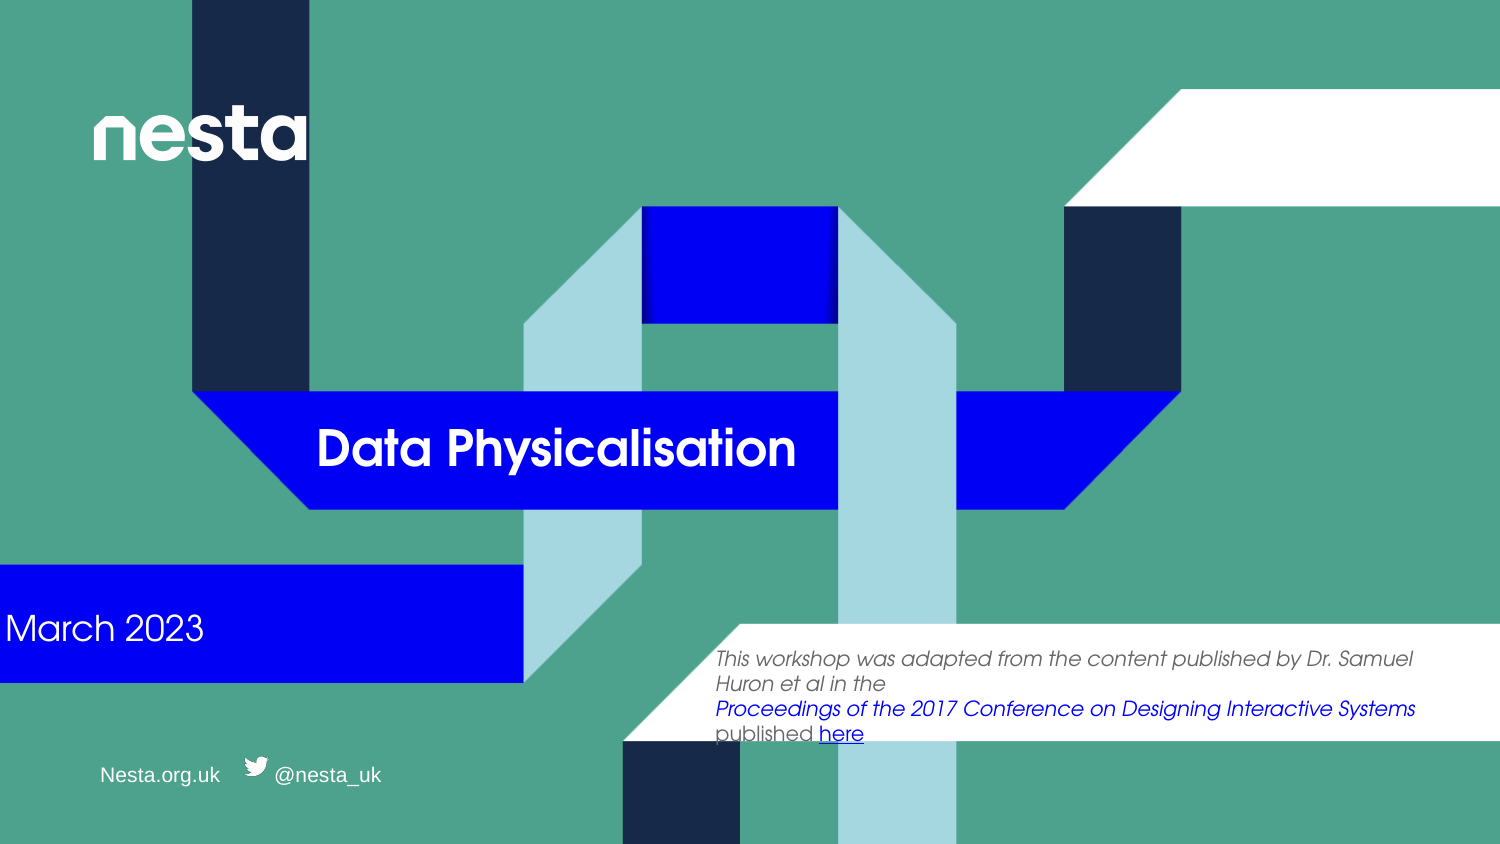

# Data Physicalisation
March 2023
This workshop was adapted from the content published by Dr. Samuel Huron et al in the Proceedings of the 2017 Conference on Designing Interactive Systems published here